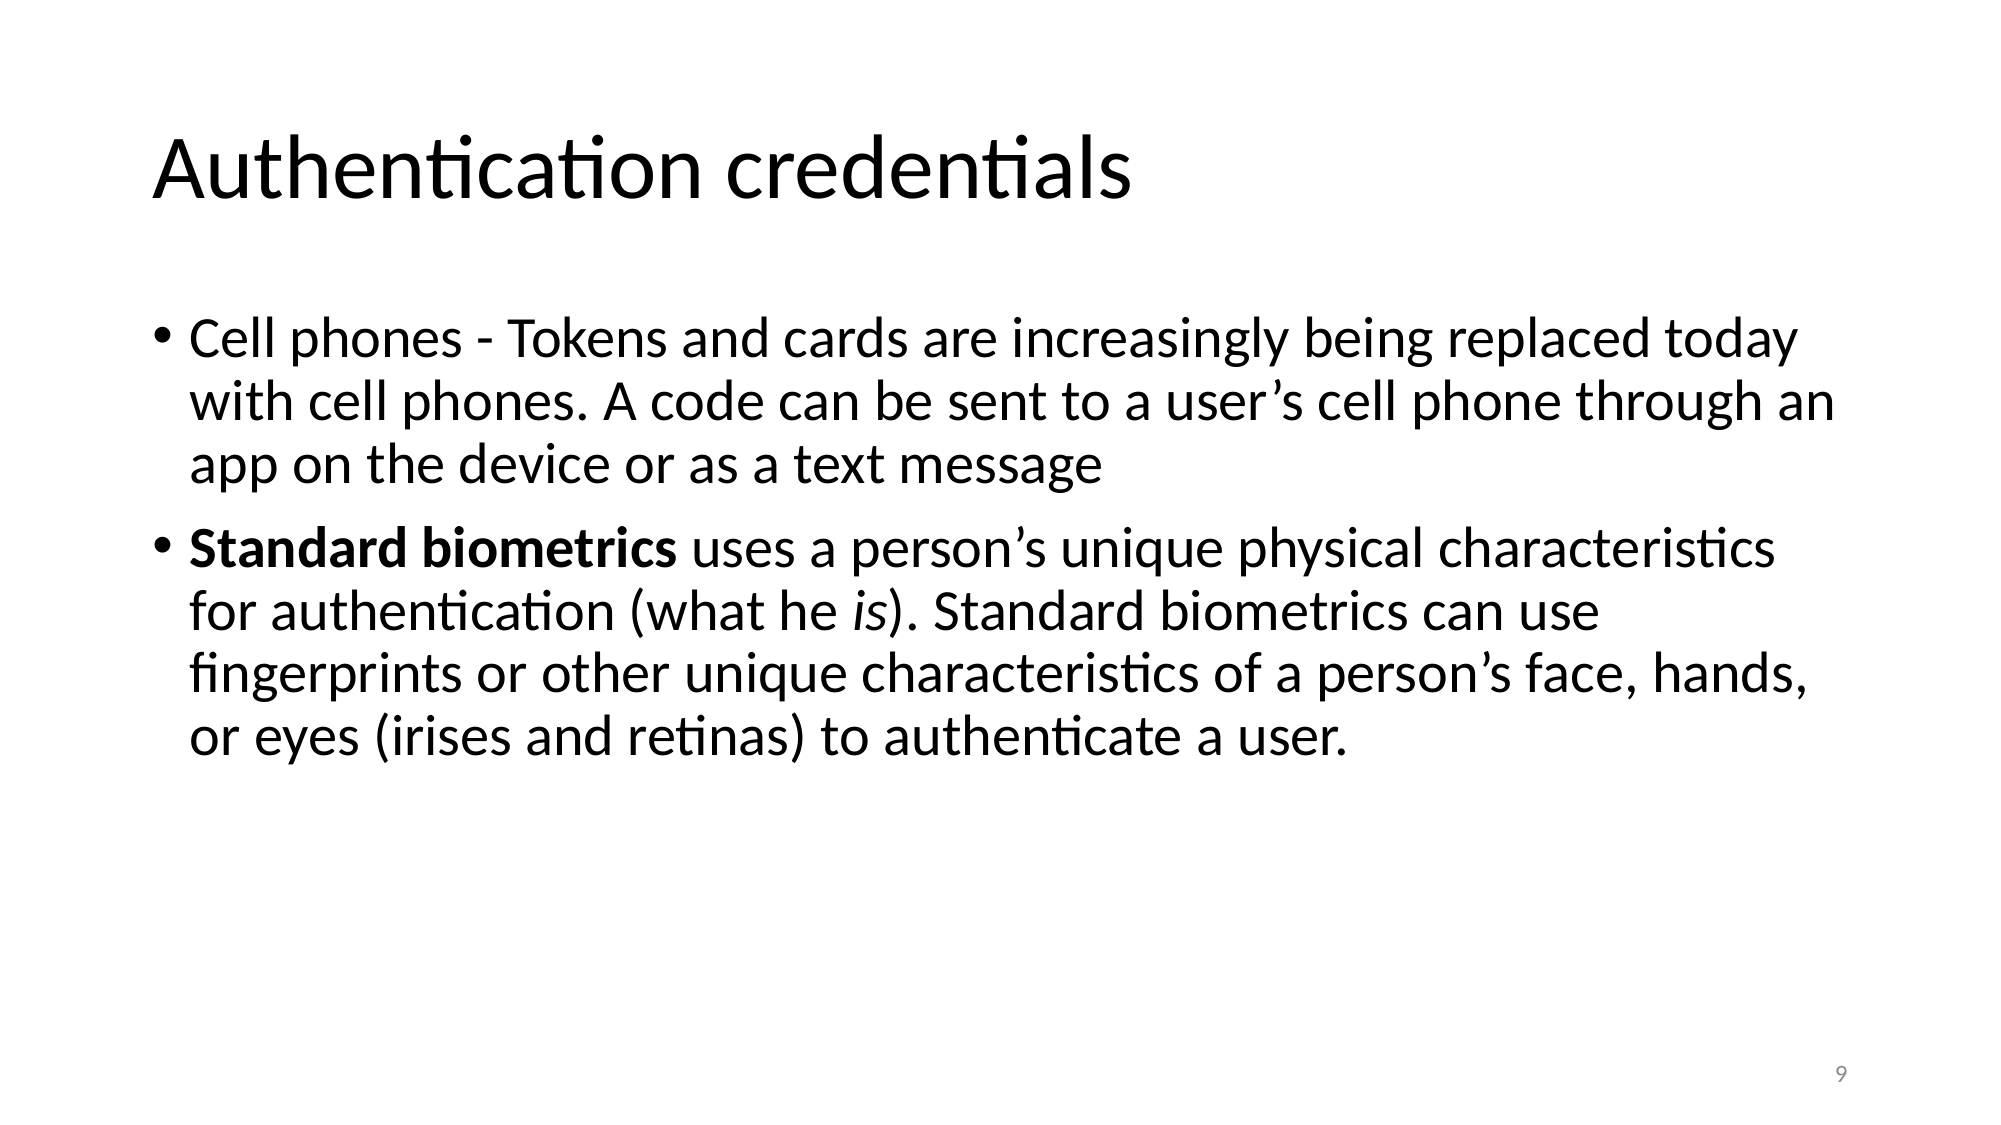

# Authentication credentials
Cell phones - Tokens and cards are increasingly being replaced today with cell phones. A code can be sent to a user’s cell phone through an app on the device or as a text message
Standard biometrics uses a person’s unique physical characteristics for authentication (what he is). Standard biometrics can use fingerprints or other unique characteristics of a person’s face, hands, or eyes (irises and retinas) to authenticate a user.
9